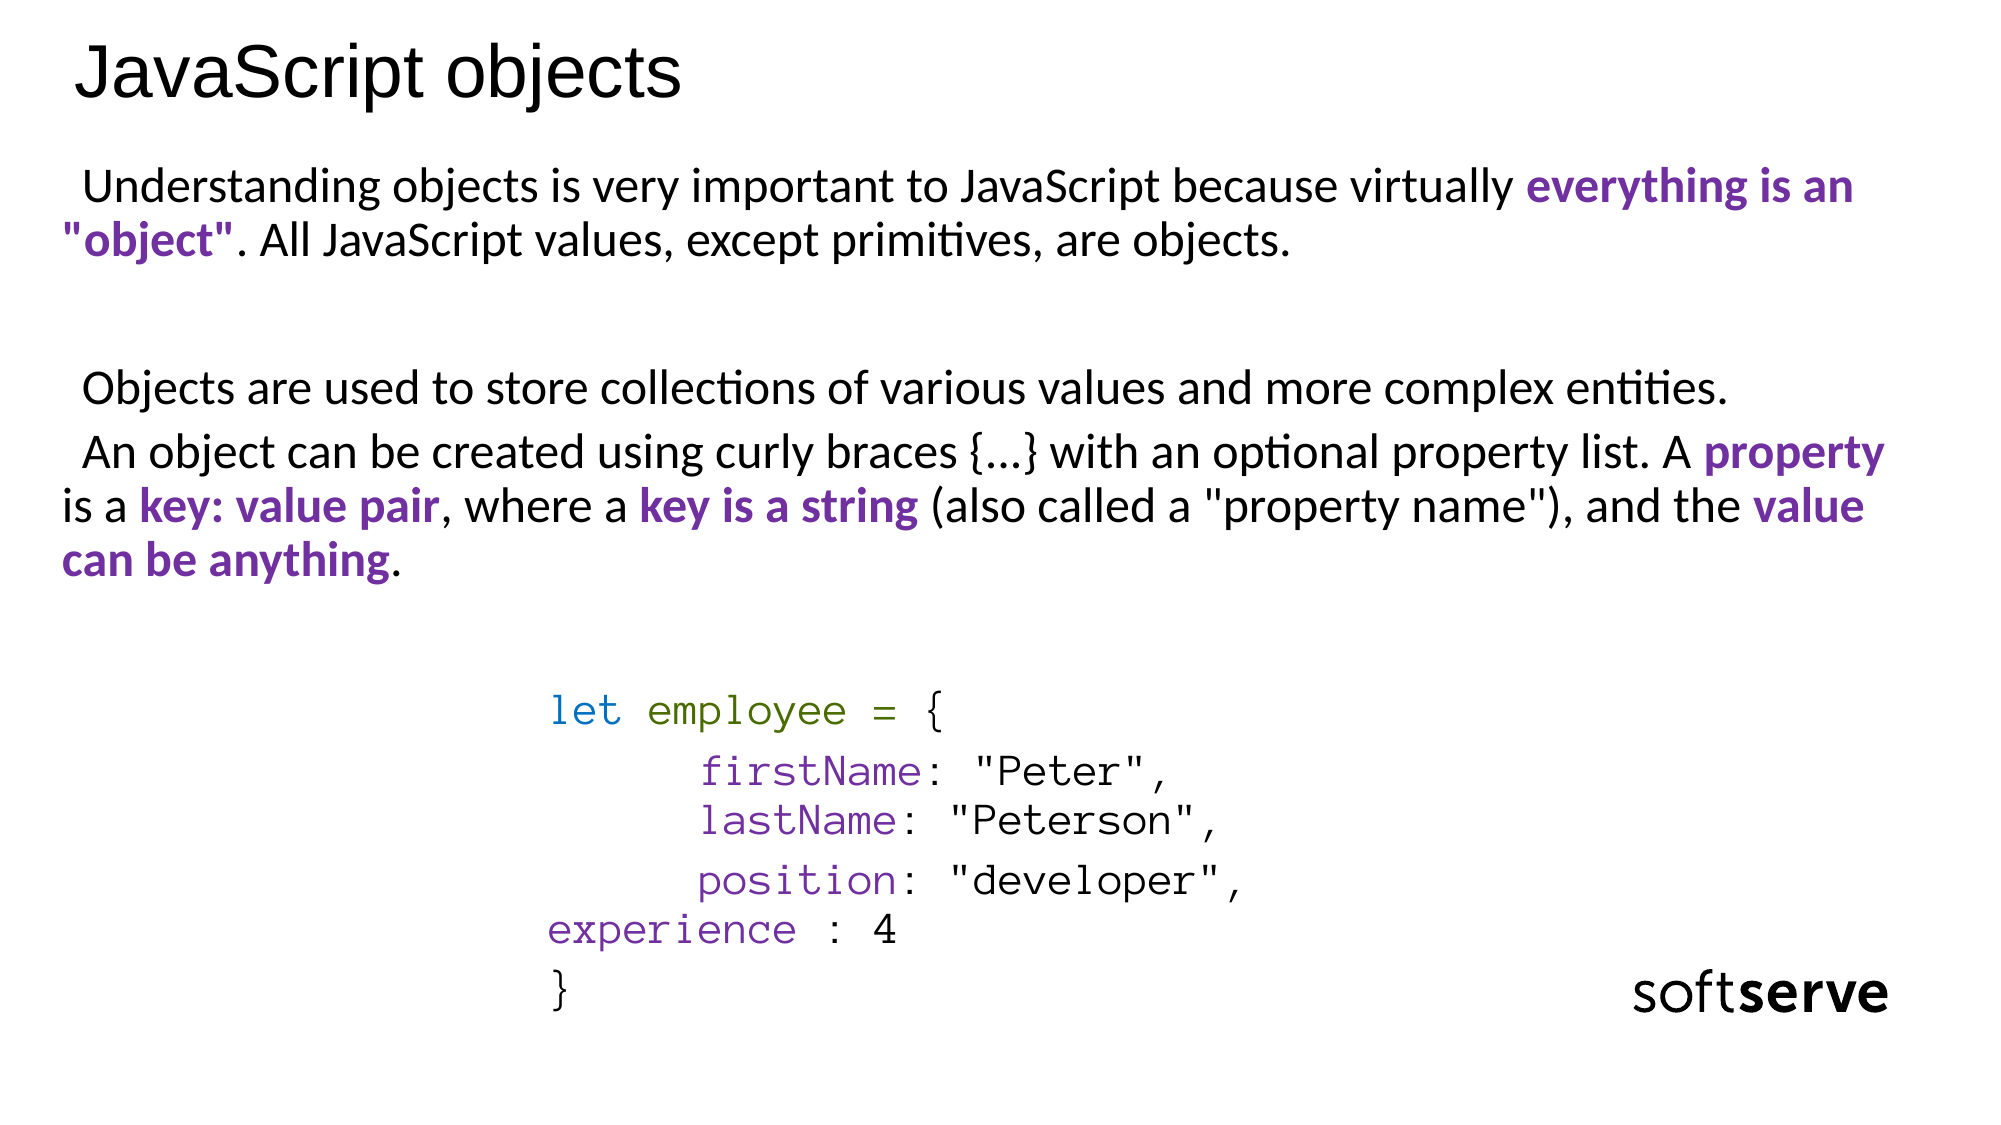

# JavaScript objects
Understanding objects is very important to JavaScript because virtually everything is an "object". All JavaScript values, except primitives, are objects.

Objects are used to store collections of various values and more complex entities.
An object can be created using curly braces {...} with an optional property list. A property is a key: value pair, where a key is a string (also called a "property name"), and the value can be anything.

		let employee = {
			firstName: "Peter",
			lastName: "Peterson",
			position: "developer",
  		experience : 4
		}